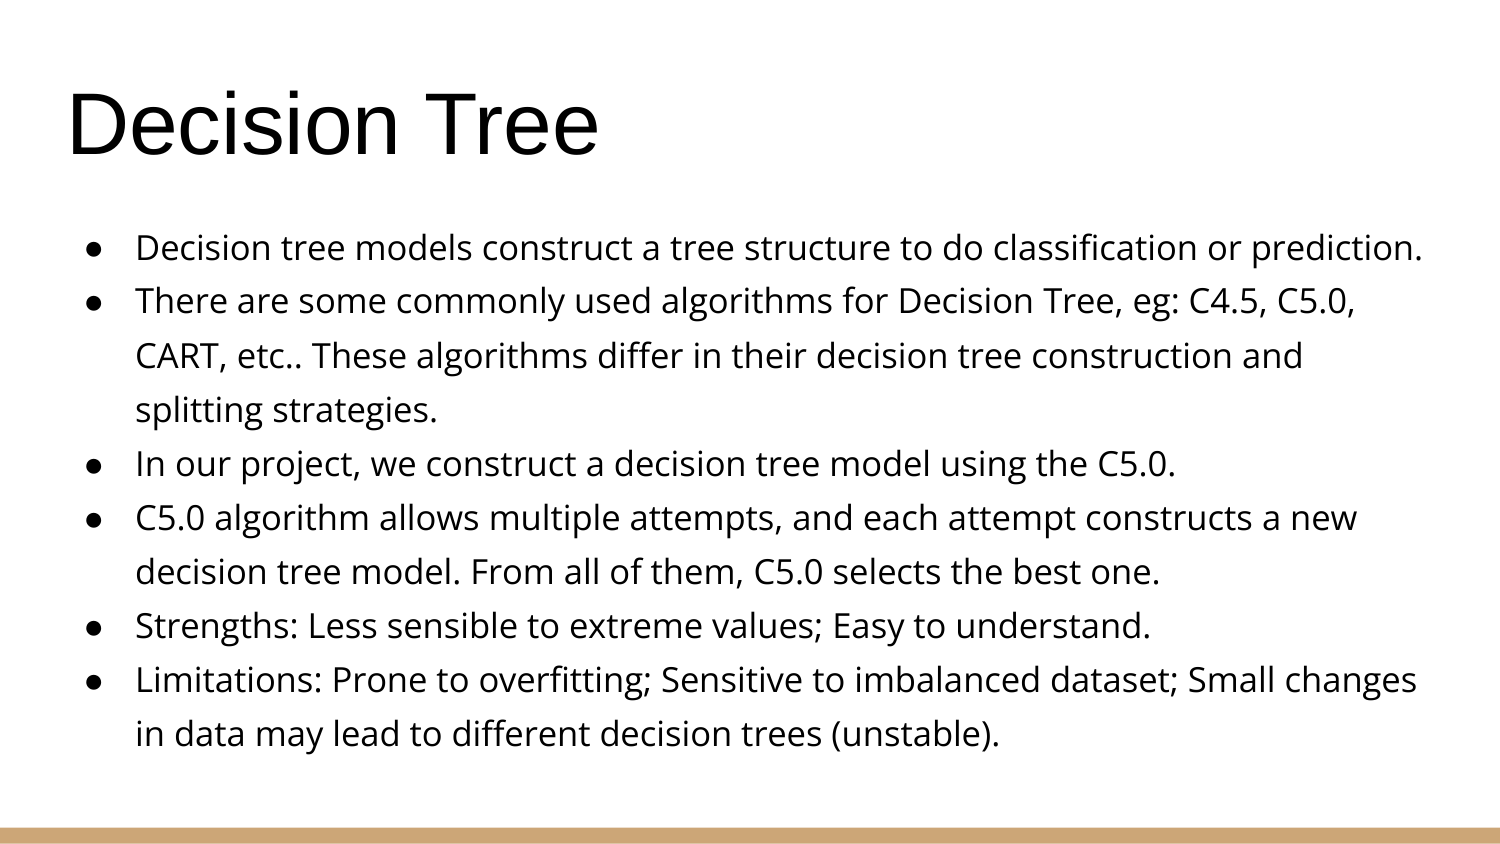

# Decision Tree
Decision tree models construct a tree structure to do classification or prediction.
There are some commonly used algorithms for Decision Tree, eg: C4.5, C5.0, CART, etc.. These algorithms differ in their decision tree construction and splitting strategies.
In our project, we construct a decision tree model using the C5.0.
C5.0 algorithm allows multiple attempts, and each attempt constructs a new decision tree model. From all of them, C5.0 selects the best one.
Strengths: Less sensible to extreme values; Easy to understand.
Limitations: Prone to overfitting; Sensitive to imbalanced dataset; Small changes in data may lead to different decision trees (unstable).